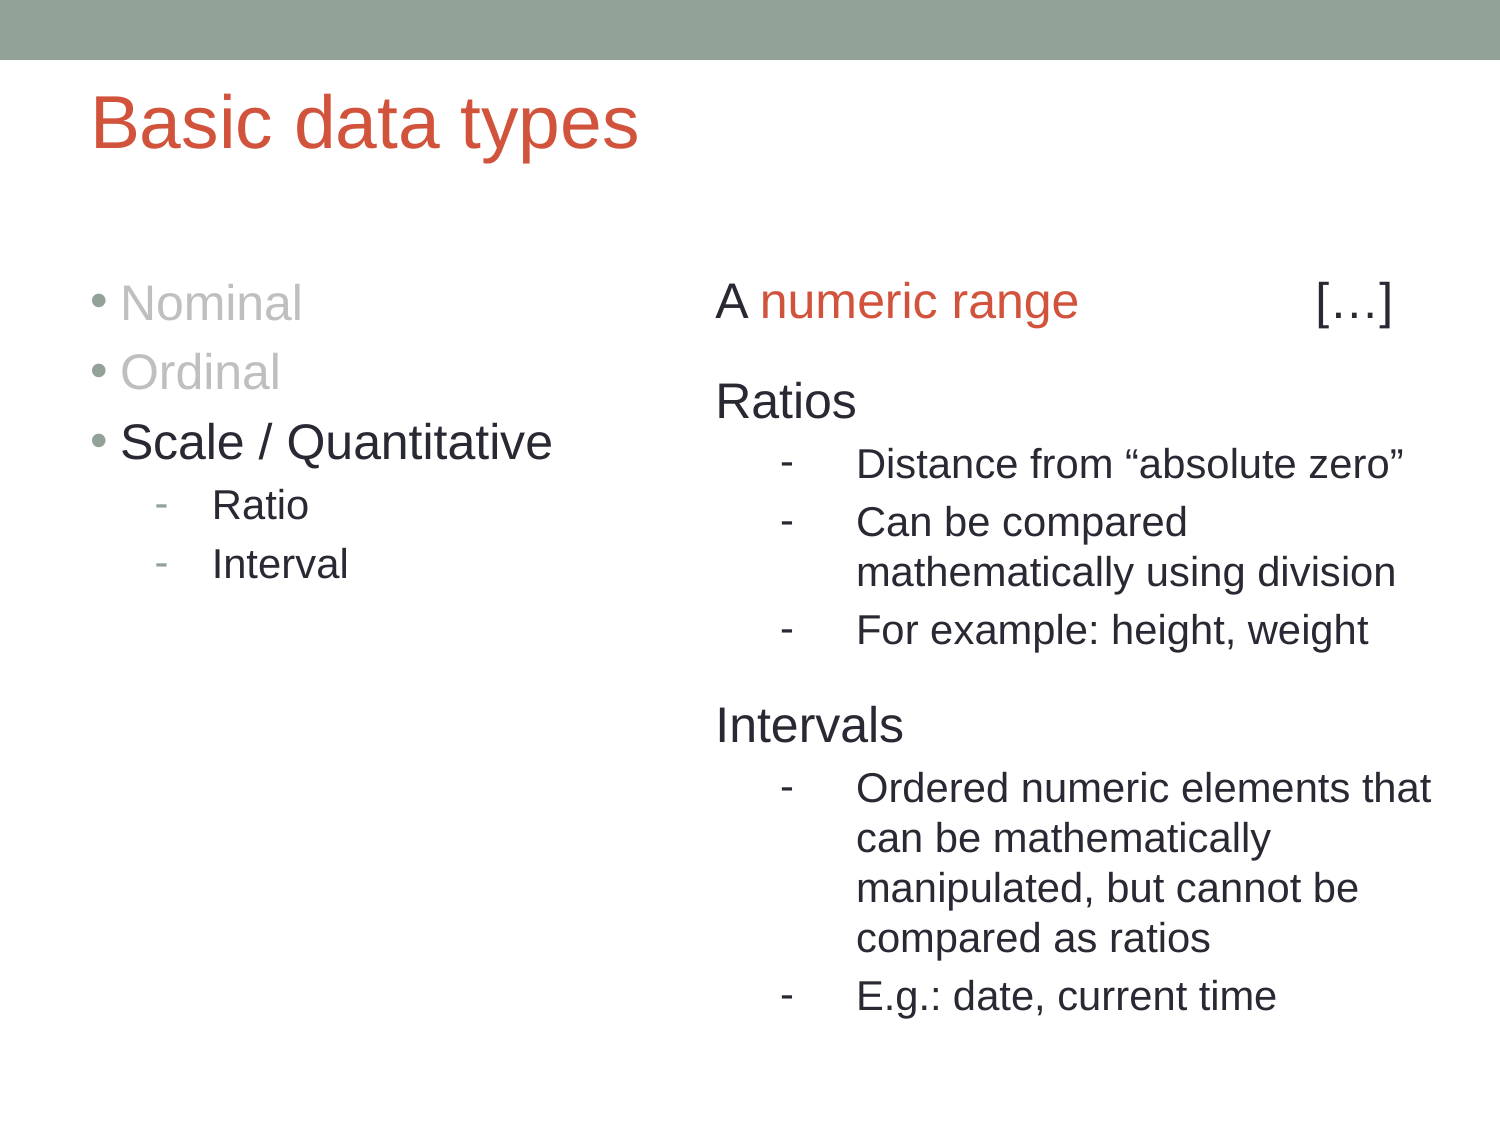

# Basic data types
A numeric range		[…]

Ratios
Distance from “absolute zero”
Can be compared mathematically using division
For example: height, weight

Intervals
Ordered numeric elements that can be mathematically manipulated, but cannot be compared as ratios
E.g.: date, current time
Nominal
Ordinal
Scale / Quantitative
Ratio
Interval